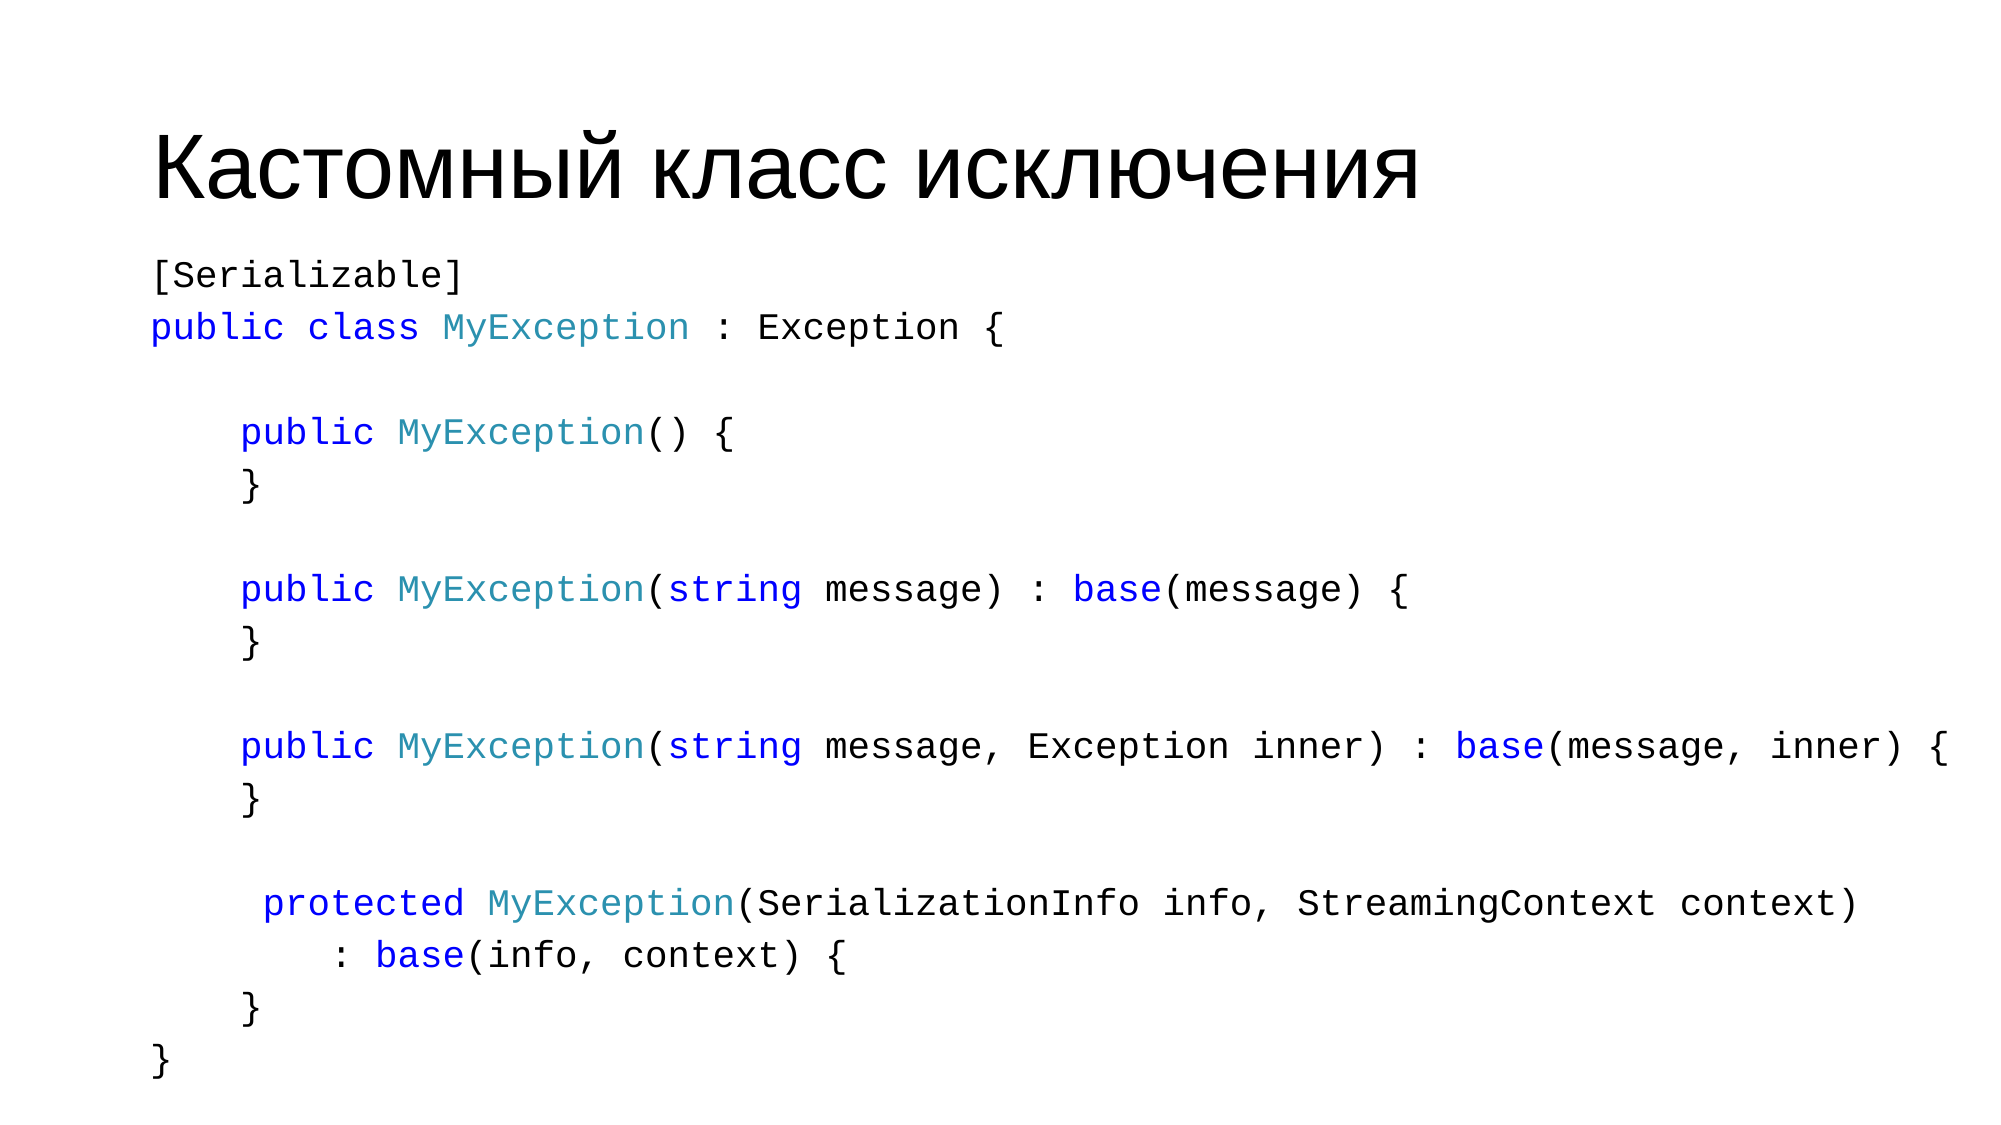

# Кастомный класс исключения
    [Serializable]
    public class MyException : Exception {

        public MyException() {
        }

        public MyException(string message) : base(message) {
        }

        public MyException(string message, Exception inner) : base(message, inner) {
        }

         protected MyException(SerializationInfo info, StreamingContext context)
            : base(info, context) {
        }
    }